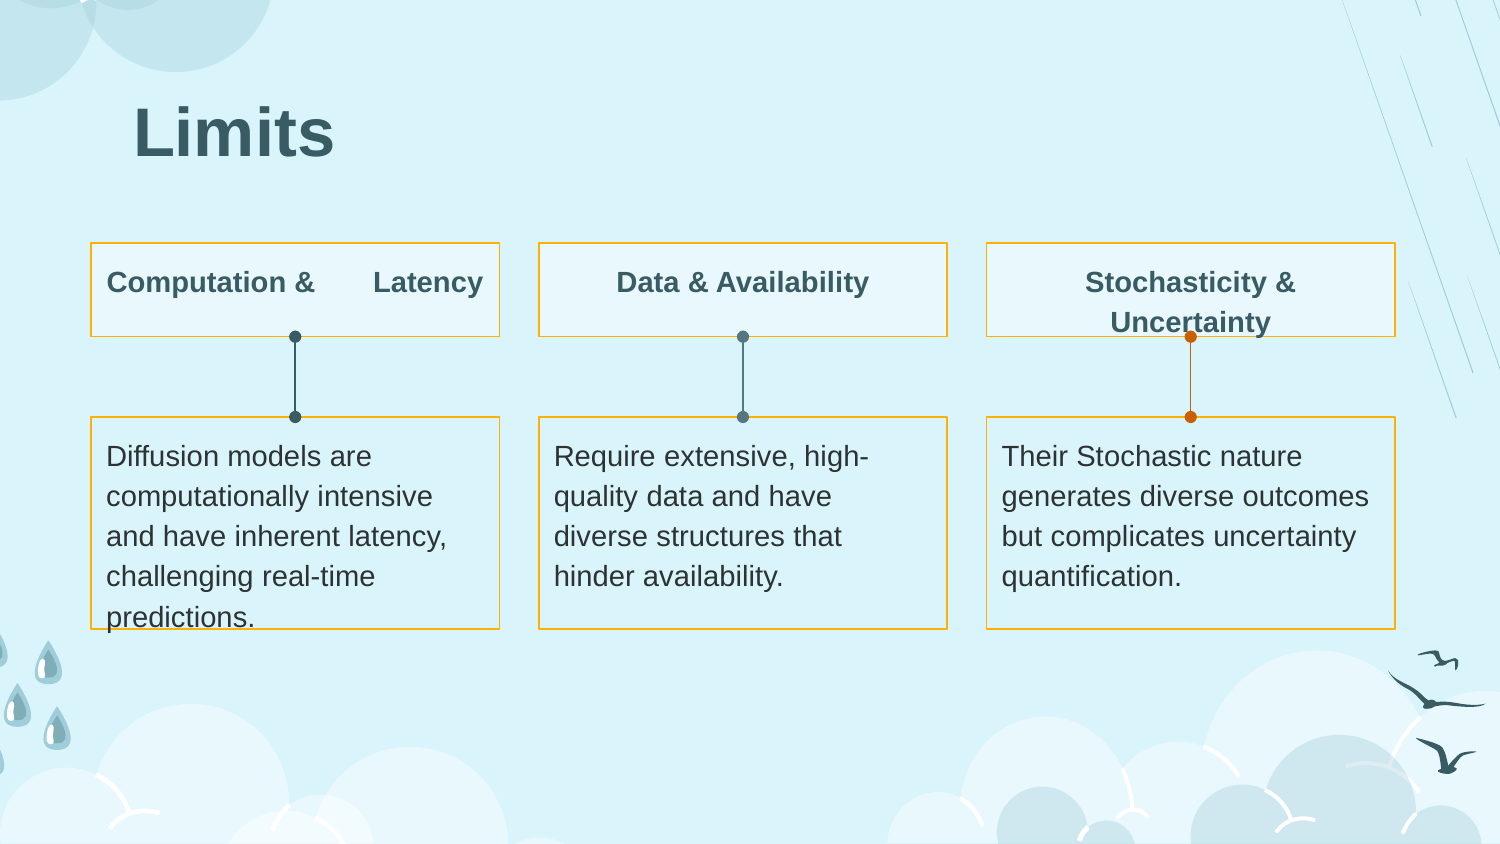

# Limits
Computation &       Latency
Data & Availability
Stochasticity & Uncertainty
Diffusion models are computationally intensive and have inherent latency, challenging real-time predictions.
Require extensive, high-quality data and have diverse structures that hinder availability.
Their Stochastic nature generates diverse outcomes but complicates uncertainty quantification.